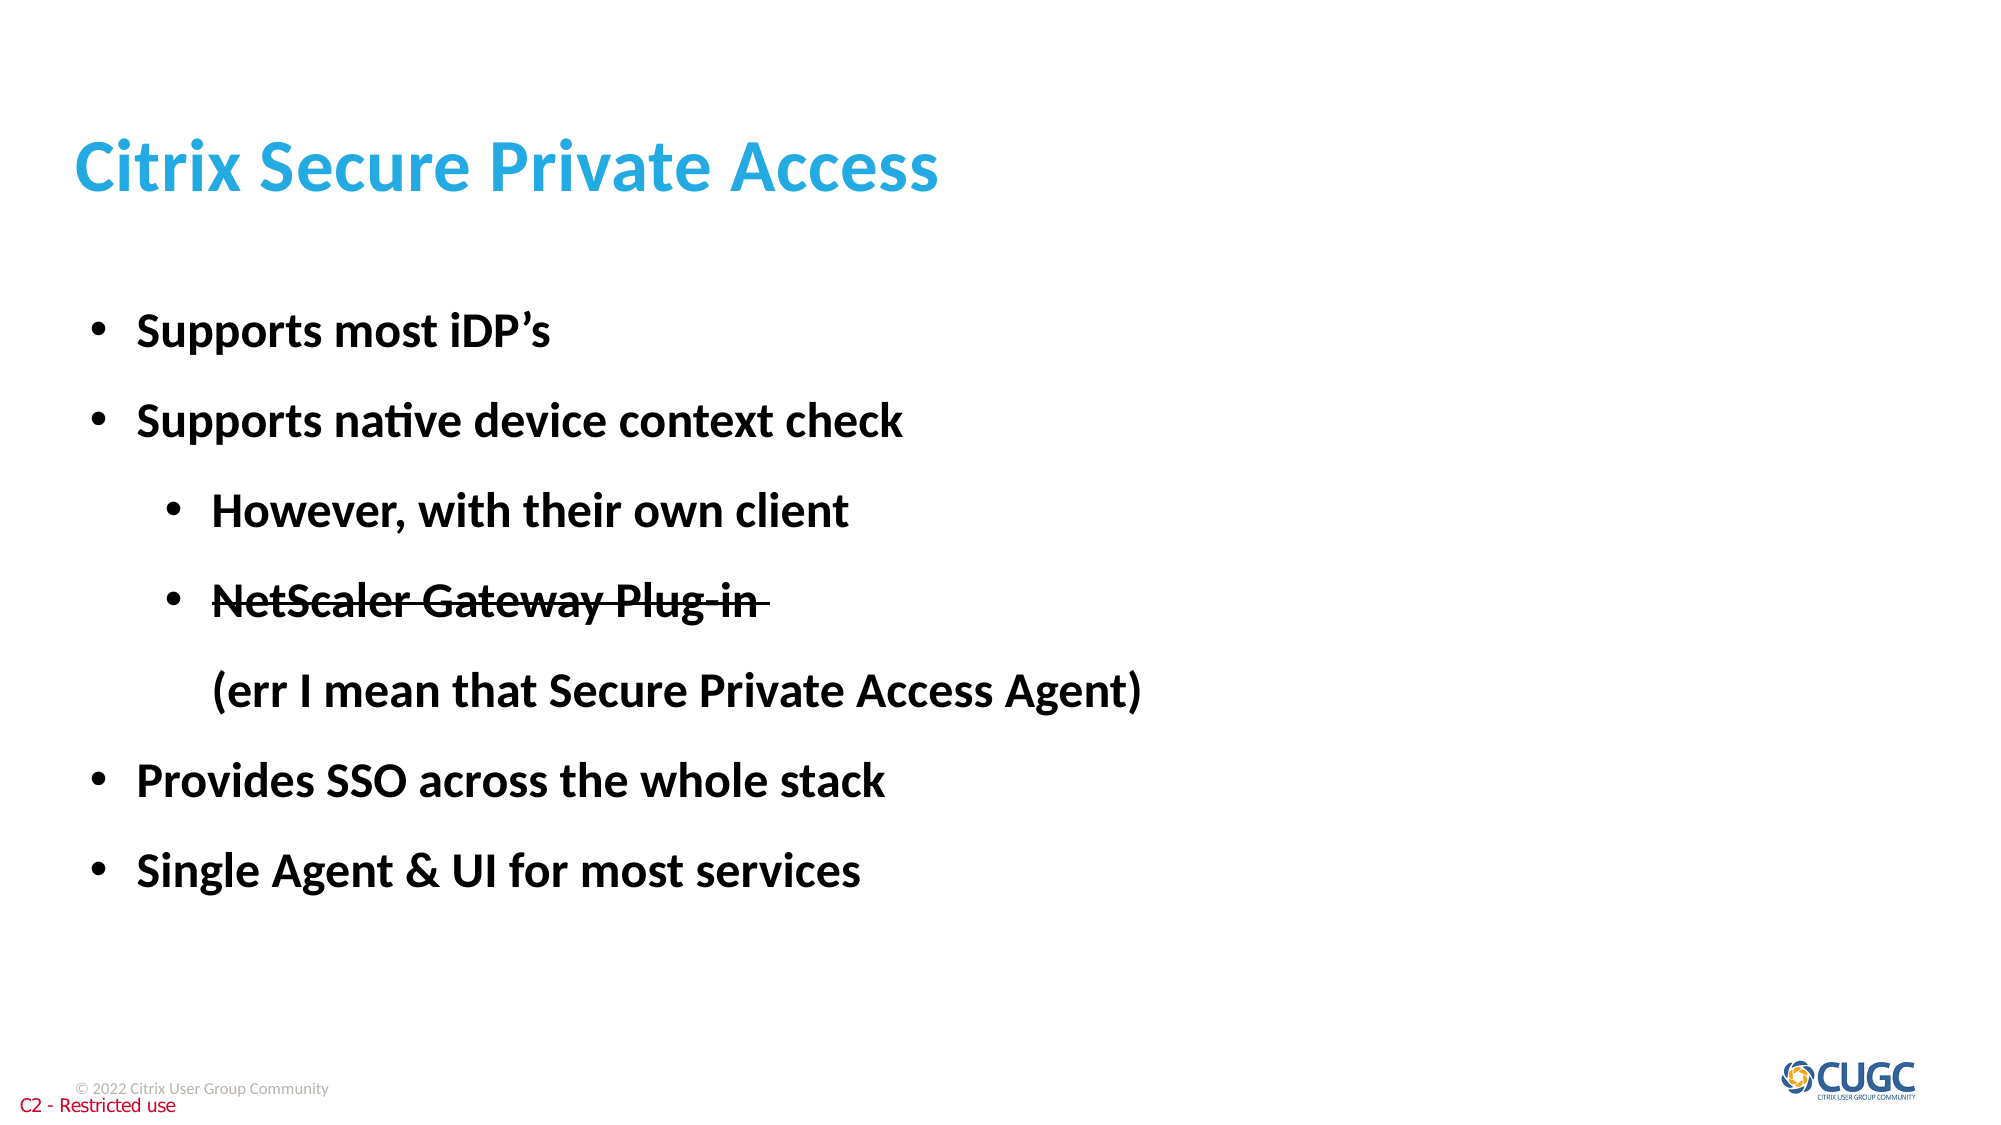

# Citrix Secure Private Access
Supports most iDP’s
Supports native device context check
However, with their own client
NetScaler Gateway Plug-in
(err I mean that Secure Private Access Agent)
Provides SSO across the whole stack
Single Agent & UI for most services